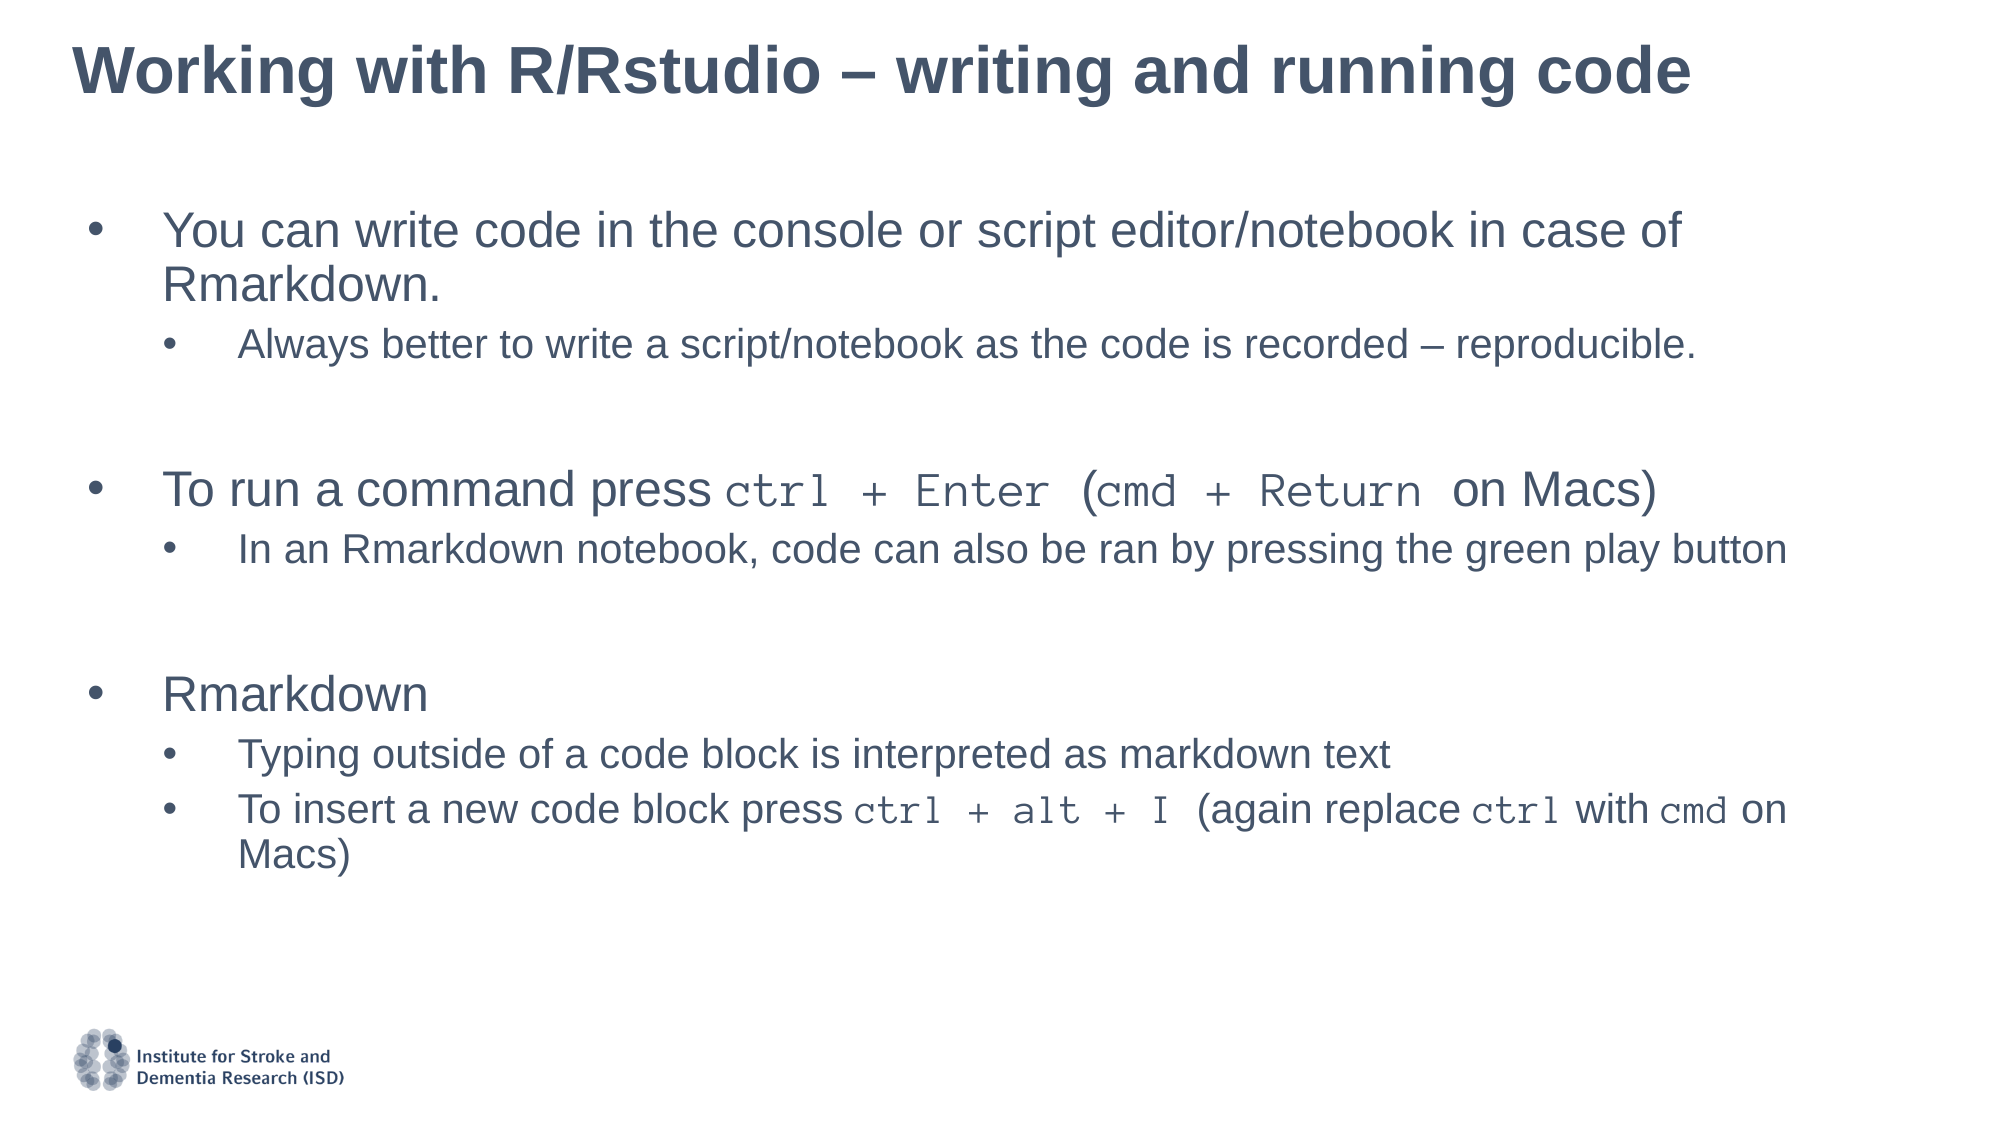

# Working with R/Rstudio – writing and running code
You can write code in the console or script editor/notebook in case of Rmarkdown.
Always better to write a script/notebook as the code is recorded – reproducible.

To run a command press ctrl + Enter (cmd + Return on Macs)
In an Rmarkdown notebook, code can also be ran by pressing the green play button

Rmarkdown
Typing outside of a code block is interpreted as markdown text
To insert a new code block press ctrl + alt + I (again replace ctrl with cmd on Macs)